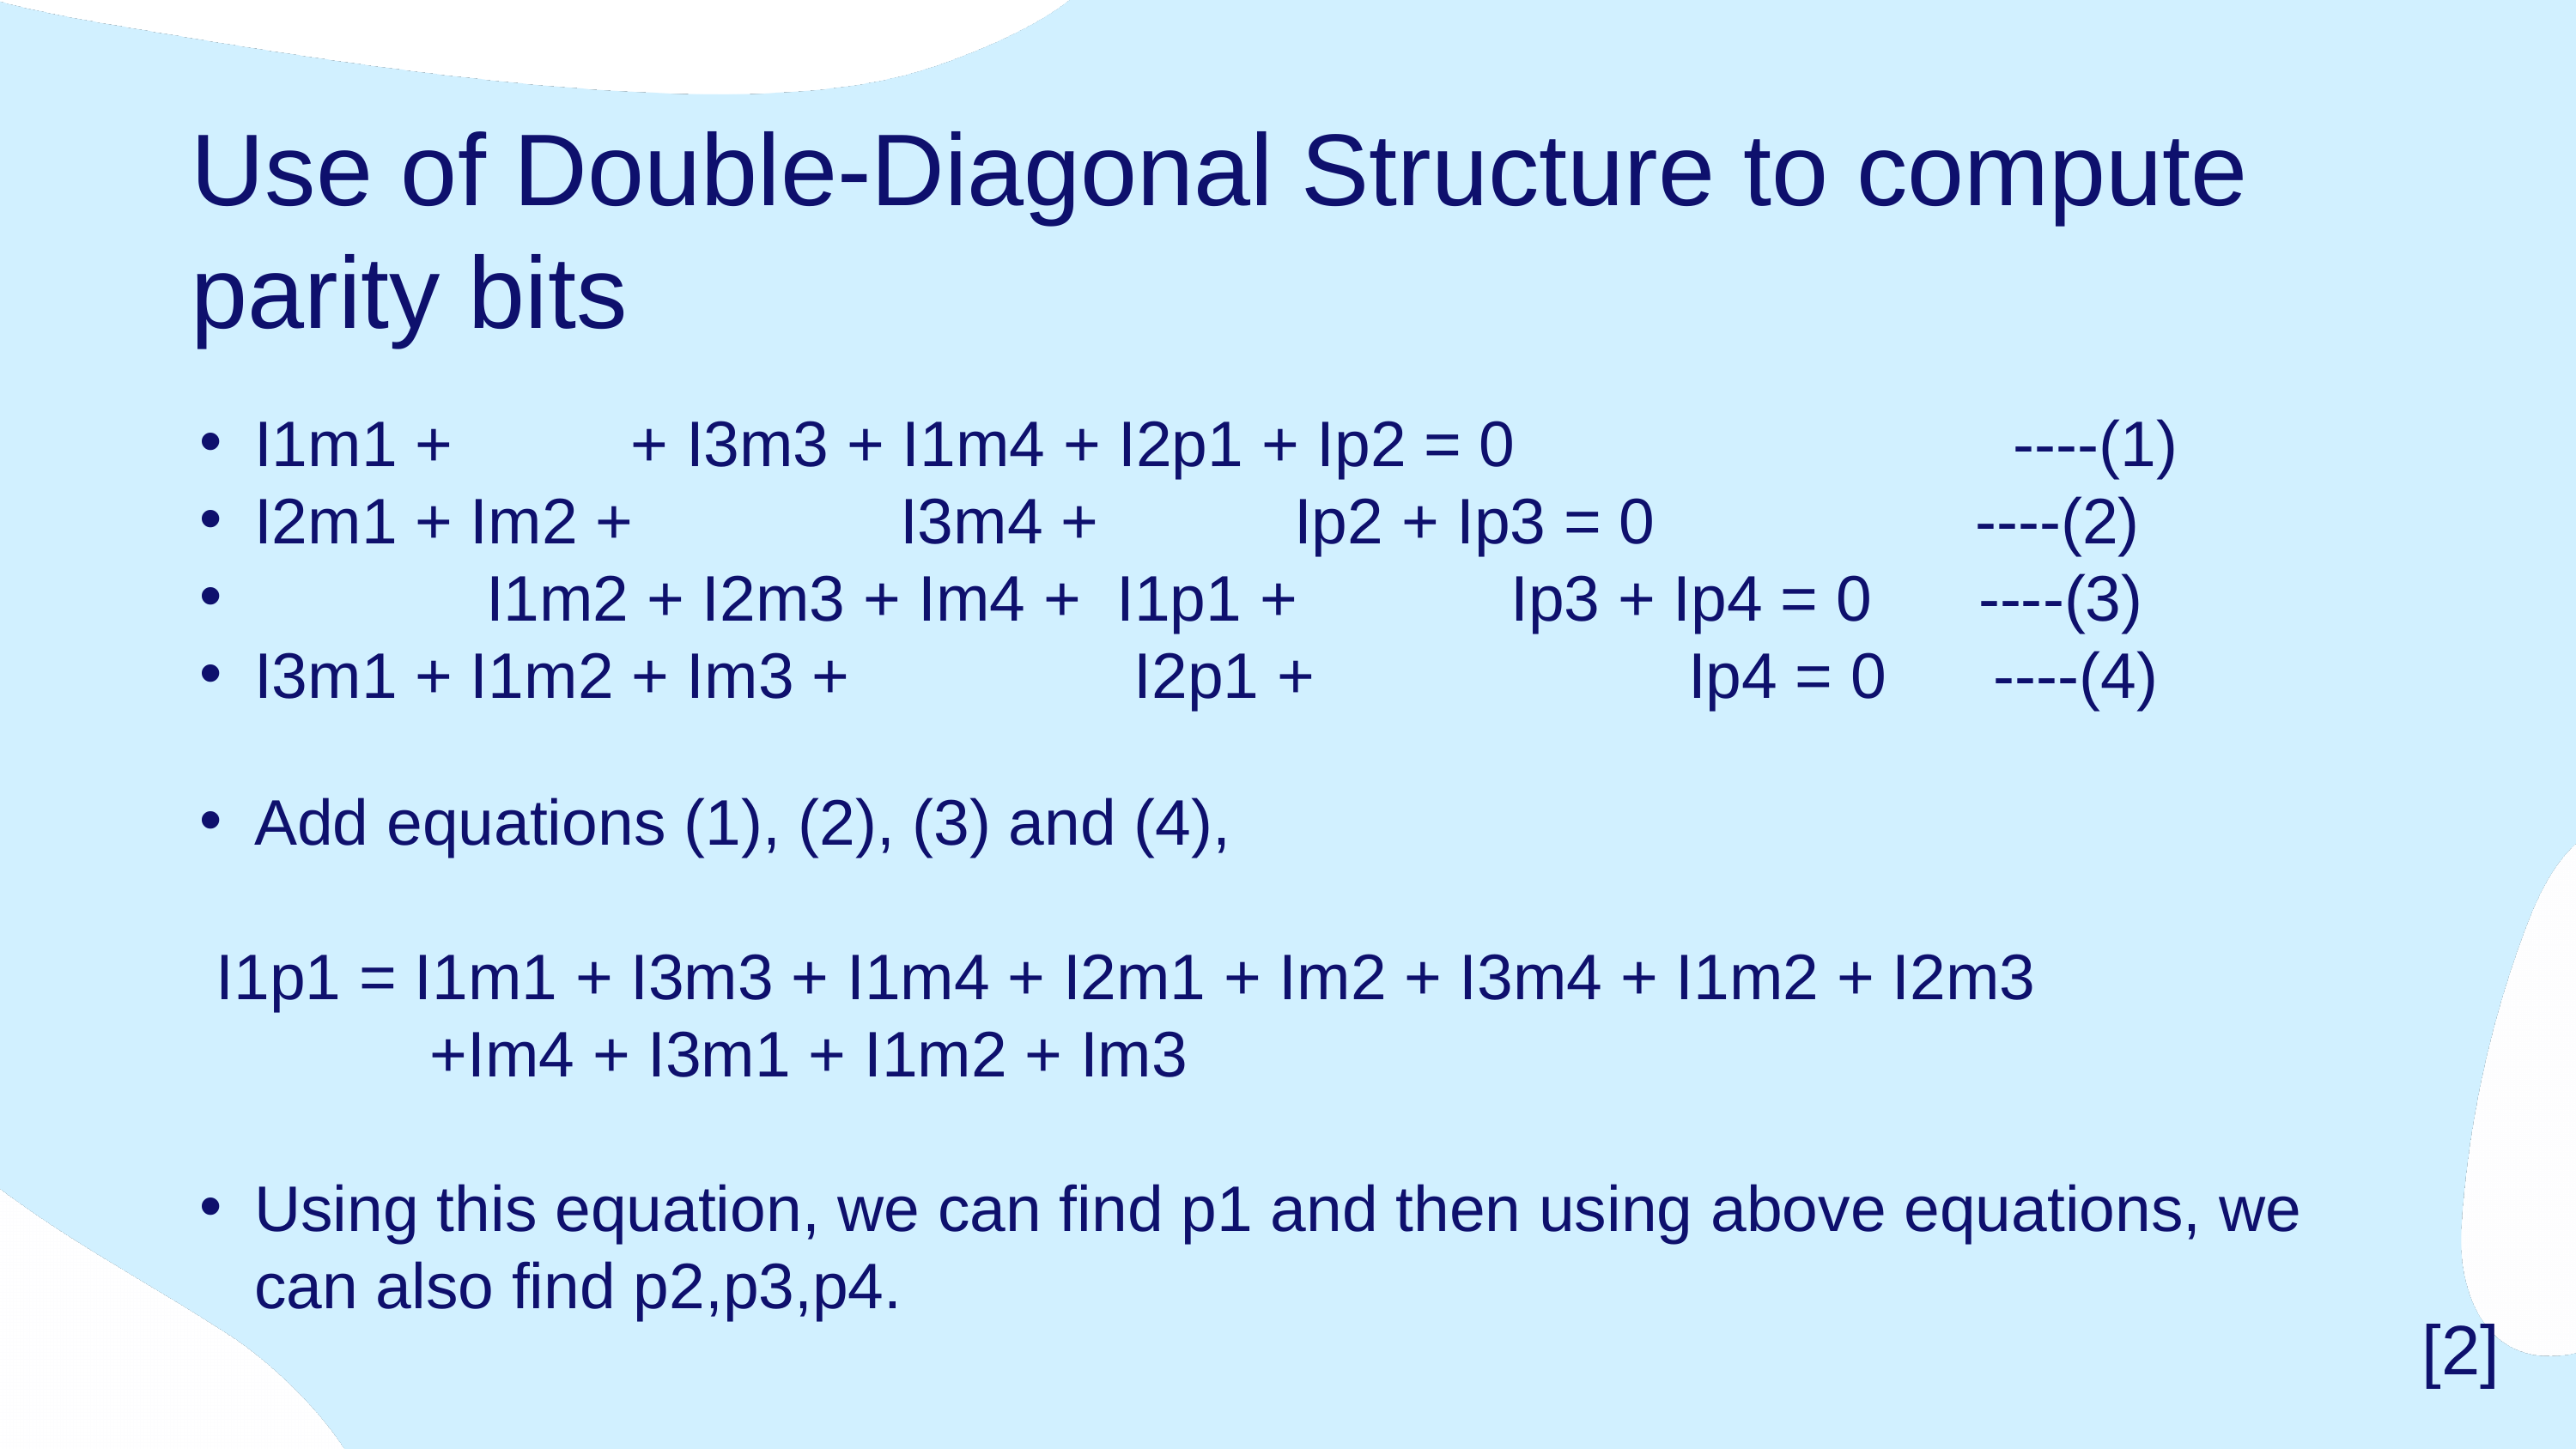

Use of Double-Diagonal Structure to compute parity bits
I1m1 +          + I3m3 + I1m4 + I2p1 + Ip2 = 0                            ----(1)
I2m1 + Im2 +               I3m4 +           Ip2 + Ip3 = 0                  ----(2)
             I1m2 + I2m3 + Im4 +  I1p1 +            Ip3 + Ip4 = 0      ----(3)
I3m1 + I1m2 + Im3 +                I2p1 +                     Ip4 = 0      ----(4)
Add equations (1), (2), (3) and (4),

    I1p1 = I1m1 + I3m3 + I1m4 + I2m1 + Im2 + I3m4 + I1m2 + I2m3
                +Im4 + I3m1 + I1m2 + Im3

Using this equation, we can find p1 and then using above equations, we can also find p2,p3,p4.

[2]